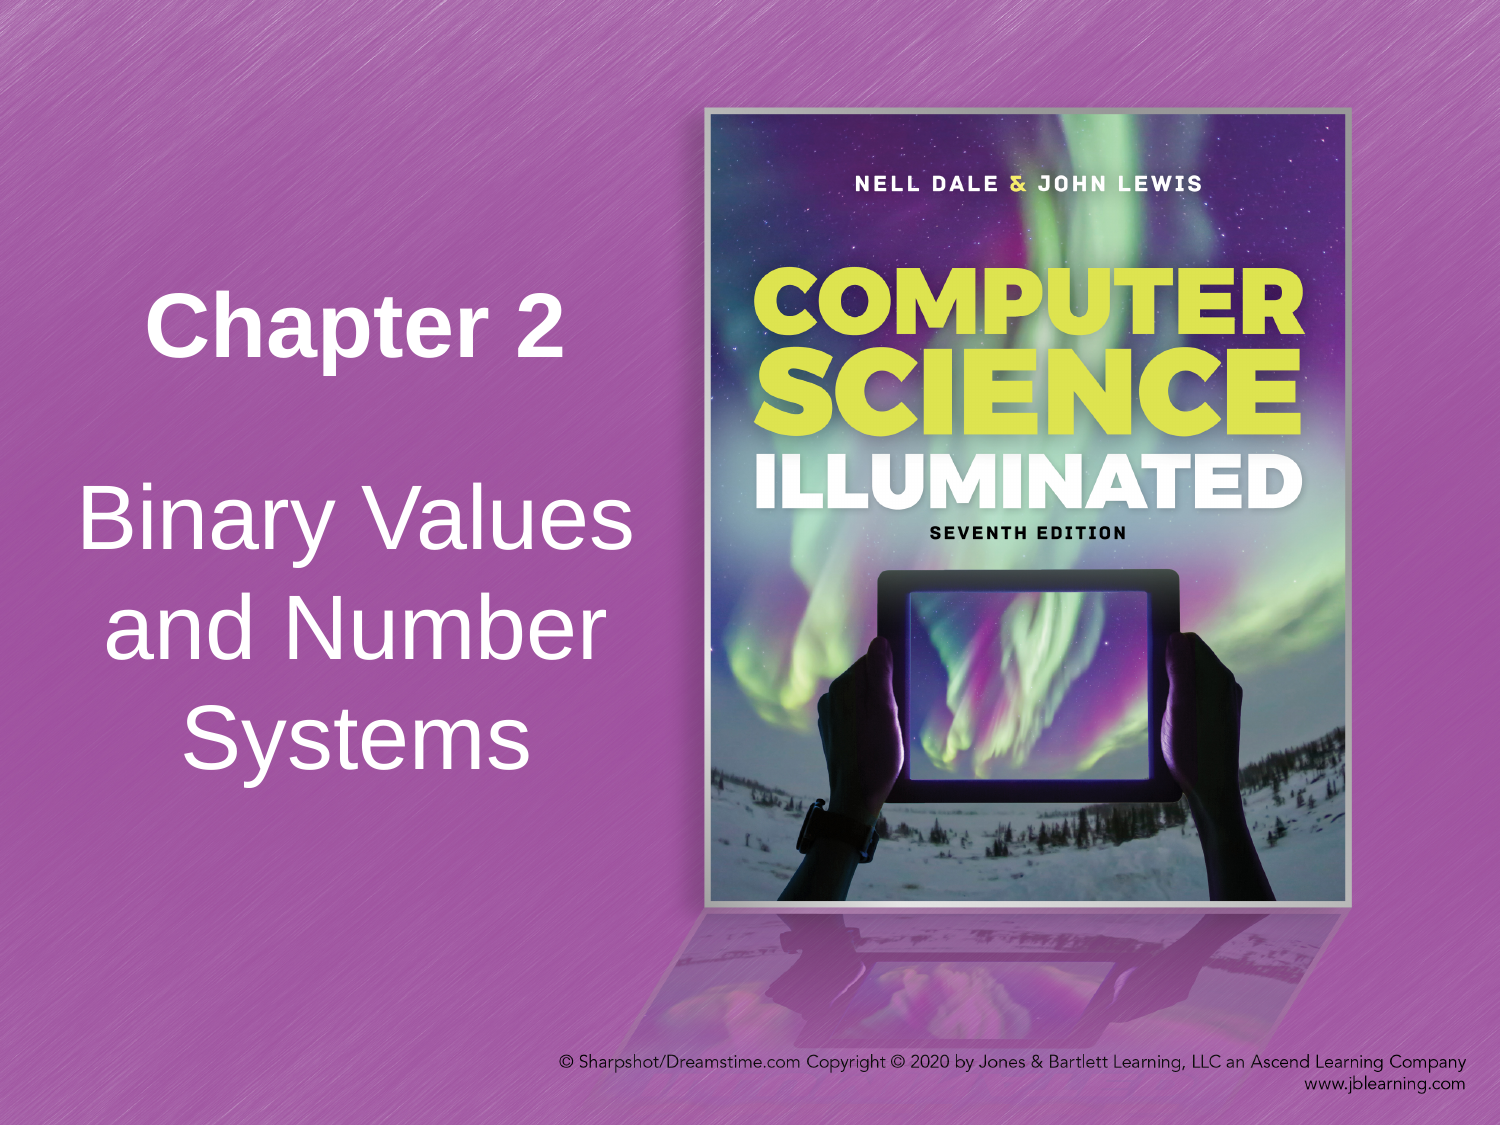

# Chapter 2
Binary Values and Number Systems